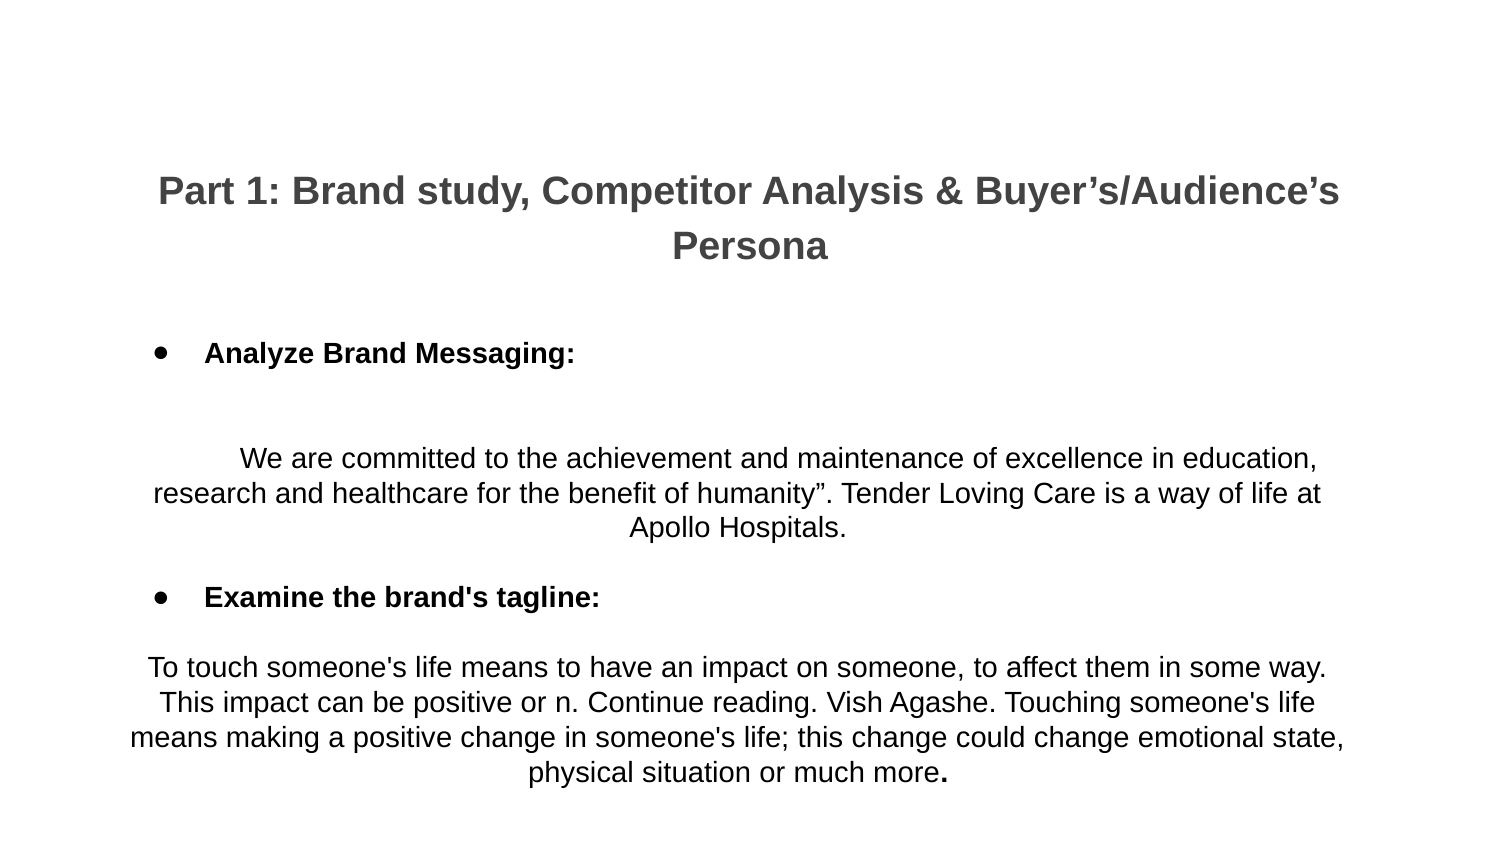

Part 1: Brand study, Competitor Analysis & Buyer’s/Audience’s Persona

Analyze Brand Messaging:

          We are committed to the achievement and maintenance of excellence in education, research and healthcare for the benefit of humanity”. Tender Loving Care is a way of life at Apollo Hospitals.

Examine the brand's tagline:

To touch someone's life means to have an impact on someone, to affect them in some way. This impact can be positive or n. Continue reading. Vish Agashe. Touching someone's life means making a positive change in someone's life; this change could change emotional state, physical situation or much more.